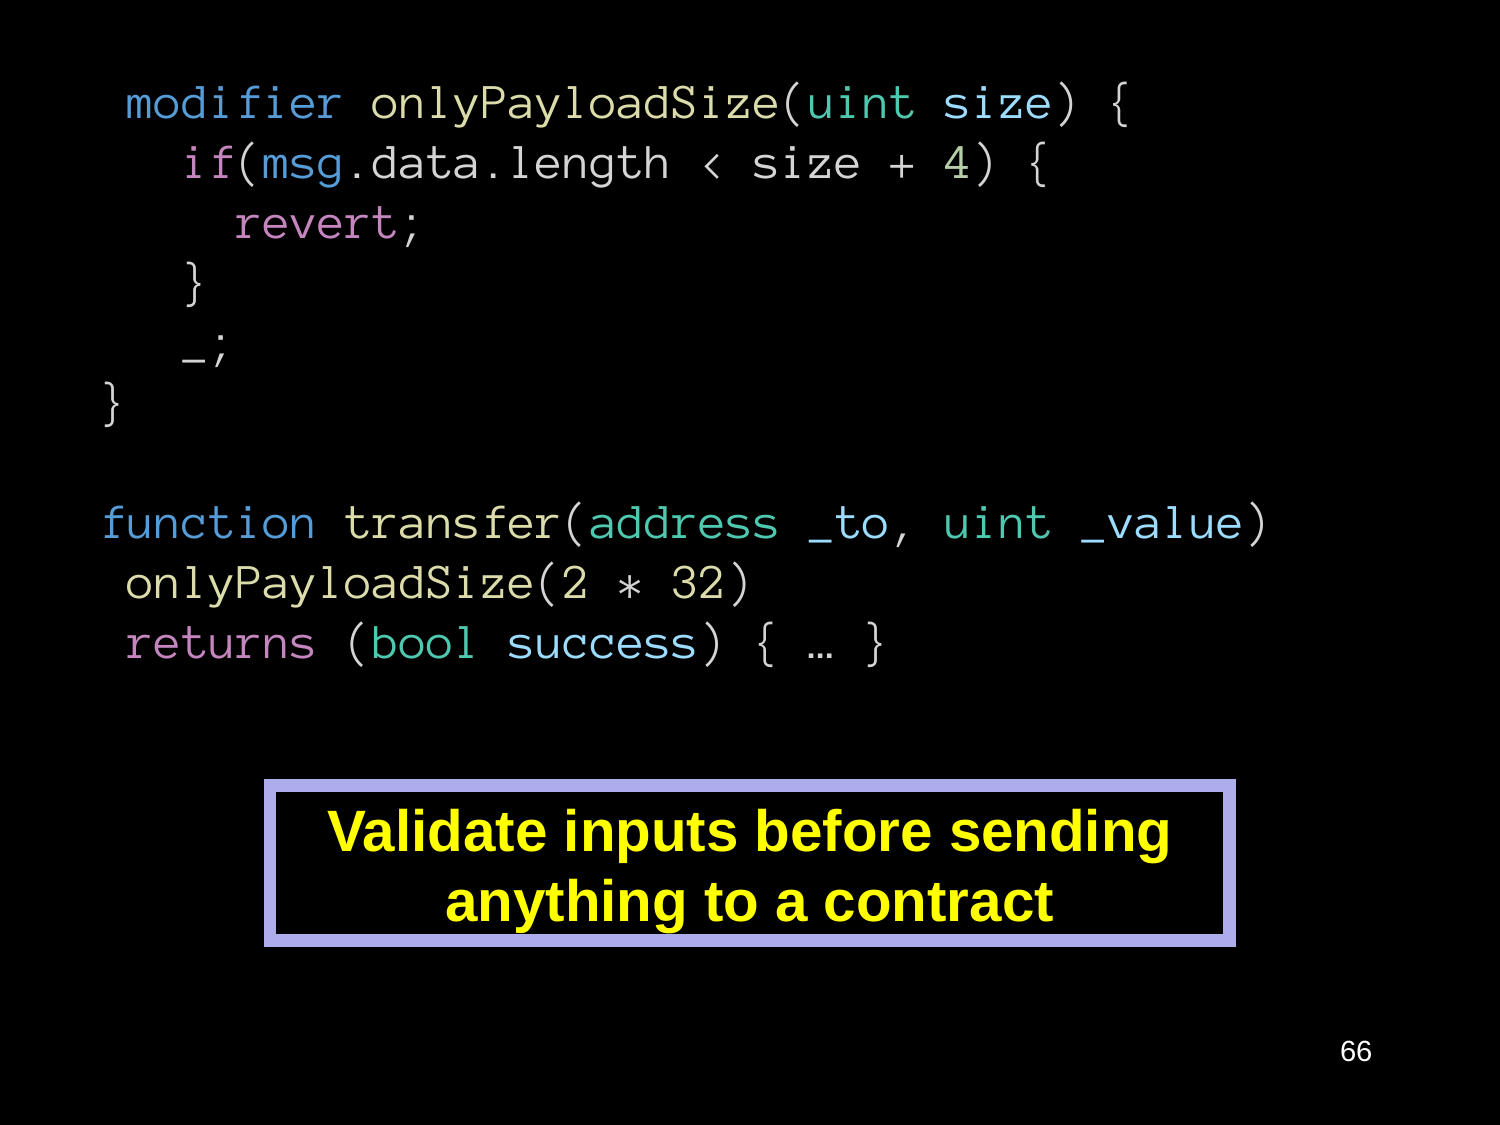

modifier onlyPayloadSize(uint size) {
     if(msg.data.length < size + 4) {
       revert;
     }
     _;
  }
  function transfer(address _to, uint _value)
   onlyPayloadSize(2 * 32)
   returns (bool success) { … }

# Prevention
Validate inputs before sending anything to a contract
66